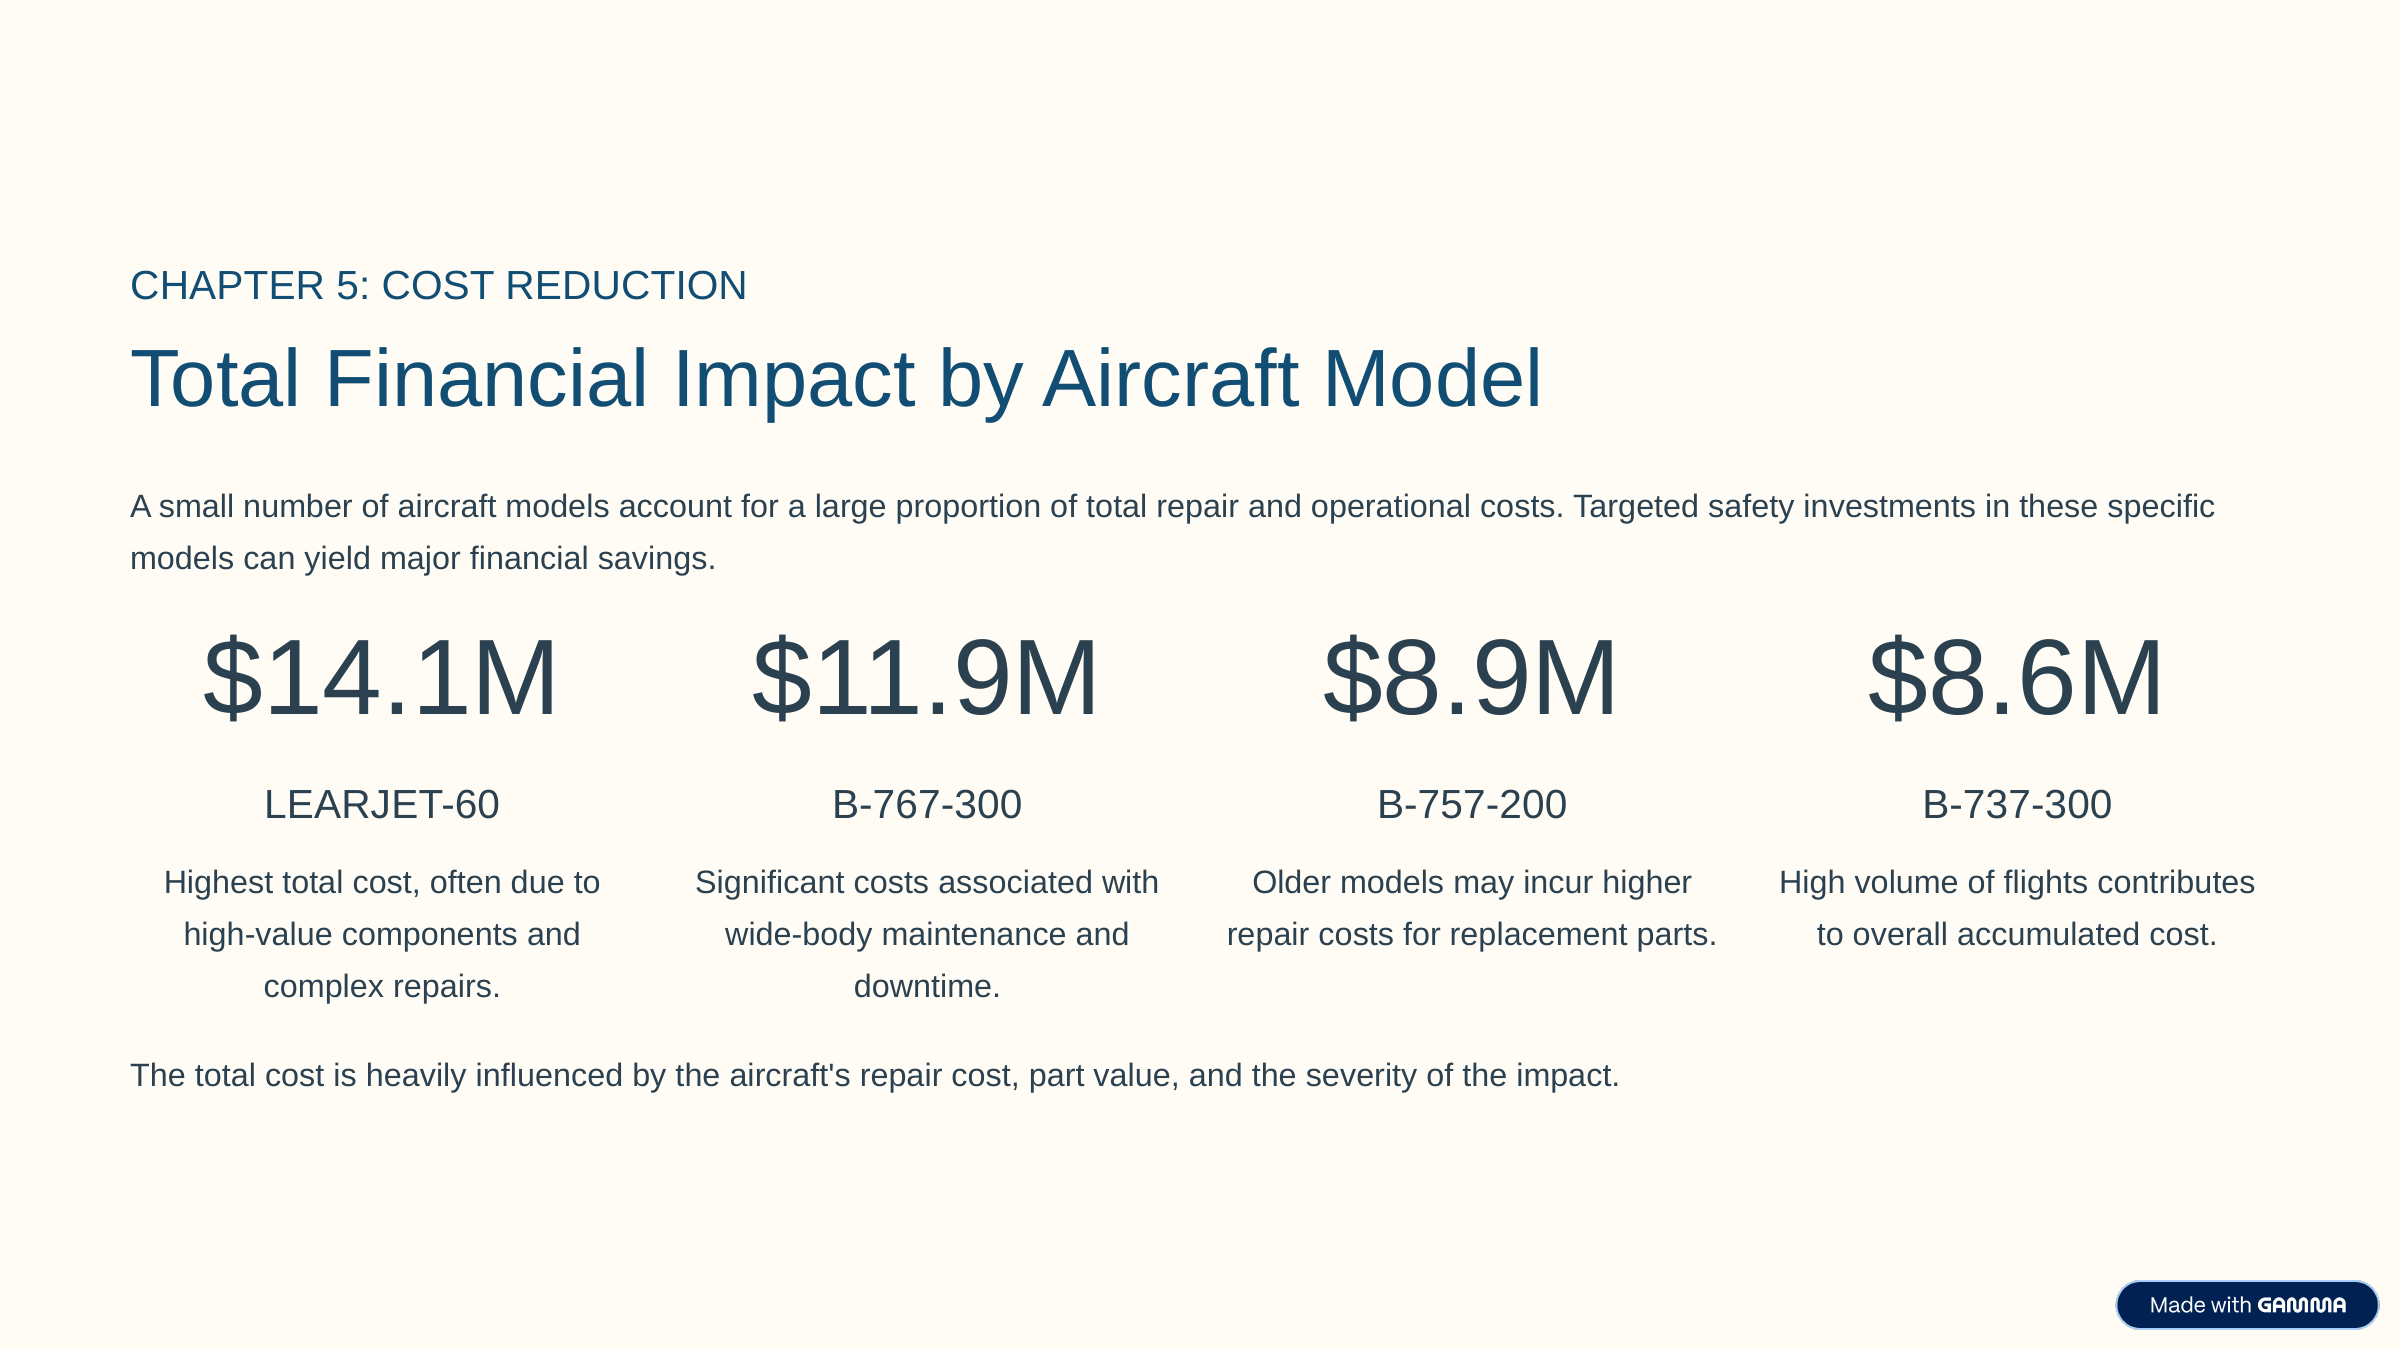

CHAPTER 5: COST REDUCTION
Total Financial Impact by Aircraft Model
A small number of aircraft models account for a large proportion of total repair and operational costs. Targeted safety investments in these specific models can yield major financial savings.
$14.1M
$11.9M
$8.9M
$8.6M
LEARJET-60
B-767-300
B-757-200
B-737-300
Highest total cost, often due to high-value components and complex repairs.
Significant costs associated with wide-body maintenance and downtime.
Older models may incur higher repair costs for replacement parts.
High volume of flights contributes to overall accumulated cost.
The total cost is heavily influenced by the aircraft's repair cost, part value, and the severity of the impact.